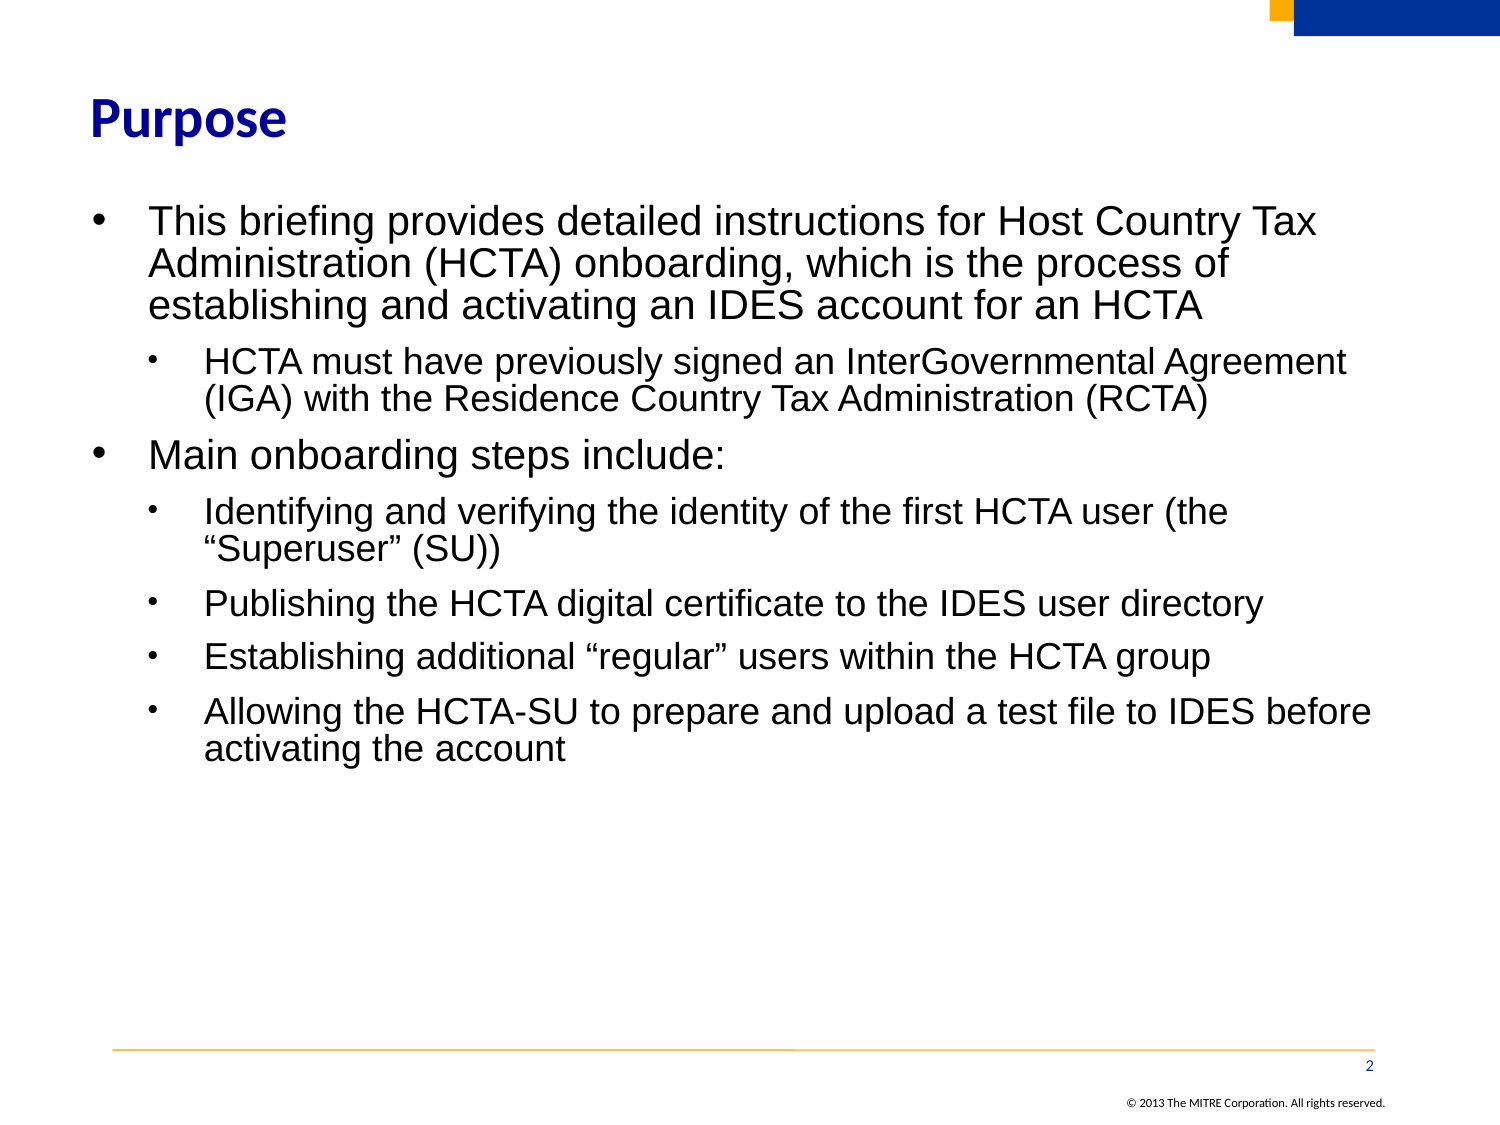

# Purpose
This briefing provides detailed instructions for Host Country Tax Administration (HCTA) onboarding, which is the process of establishing and activating an IDES account for an HCTA
HCTA must have previously signed an InterGovernmental Agreement (IGA) with the Residence Country Tax Administration (RCTA)
Main onboarding steps include:
Identifying and verifying the identity of the first HCTA user (the “Superuser” (SU))
Publishing the HCTA digital certificate to the IDES user directory
Establishing additional “regular” users within the HCTA group
Allowing the HCTA-SU to prepare and upload a test file to IDES before activating the account
2